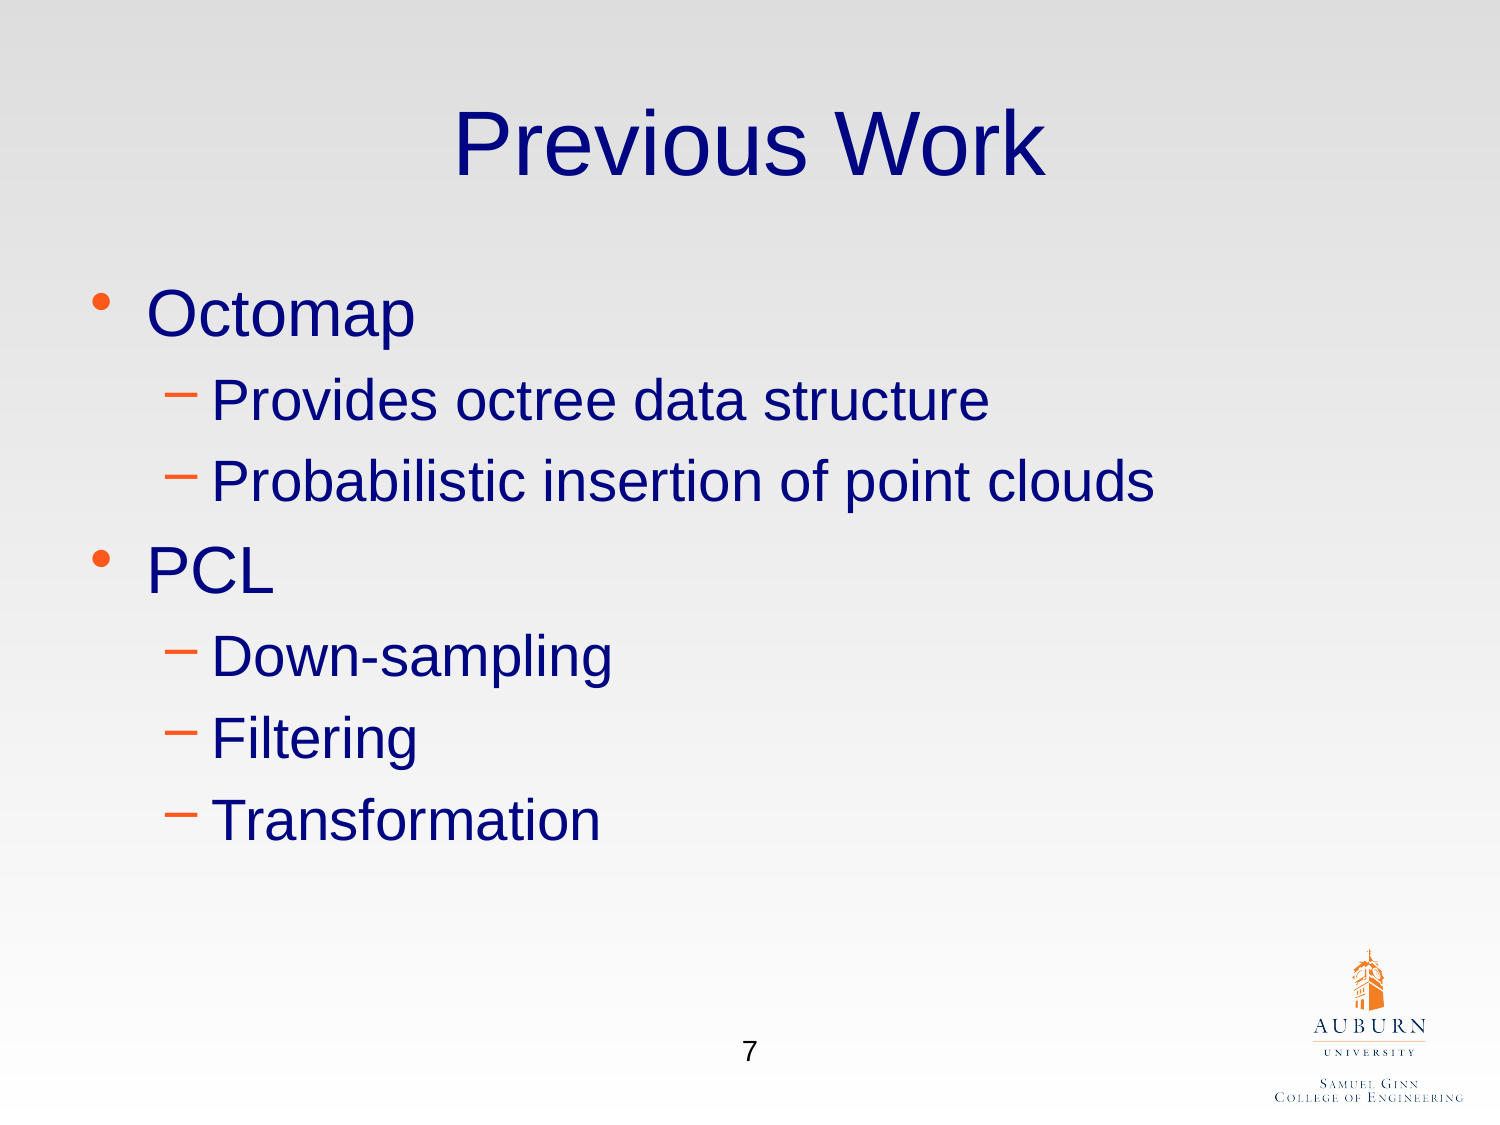

# Previous Work
Octomap
Provides octree data structure
Probabilistic insertion of point clouds
PCL
Down-sampling
Filtering
Transformation
7